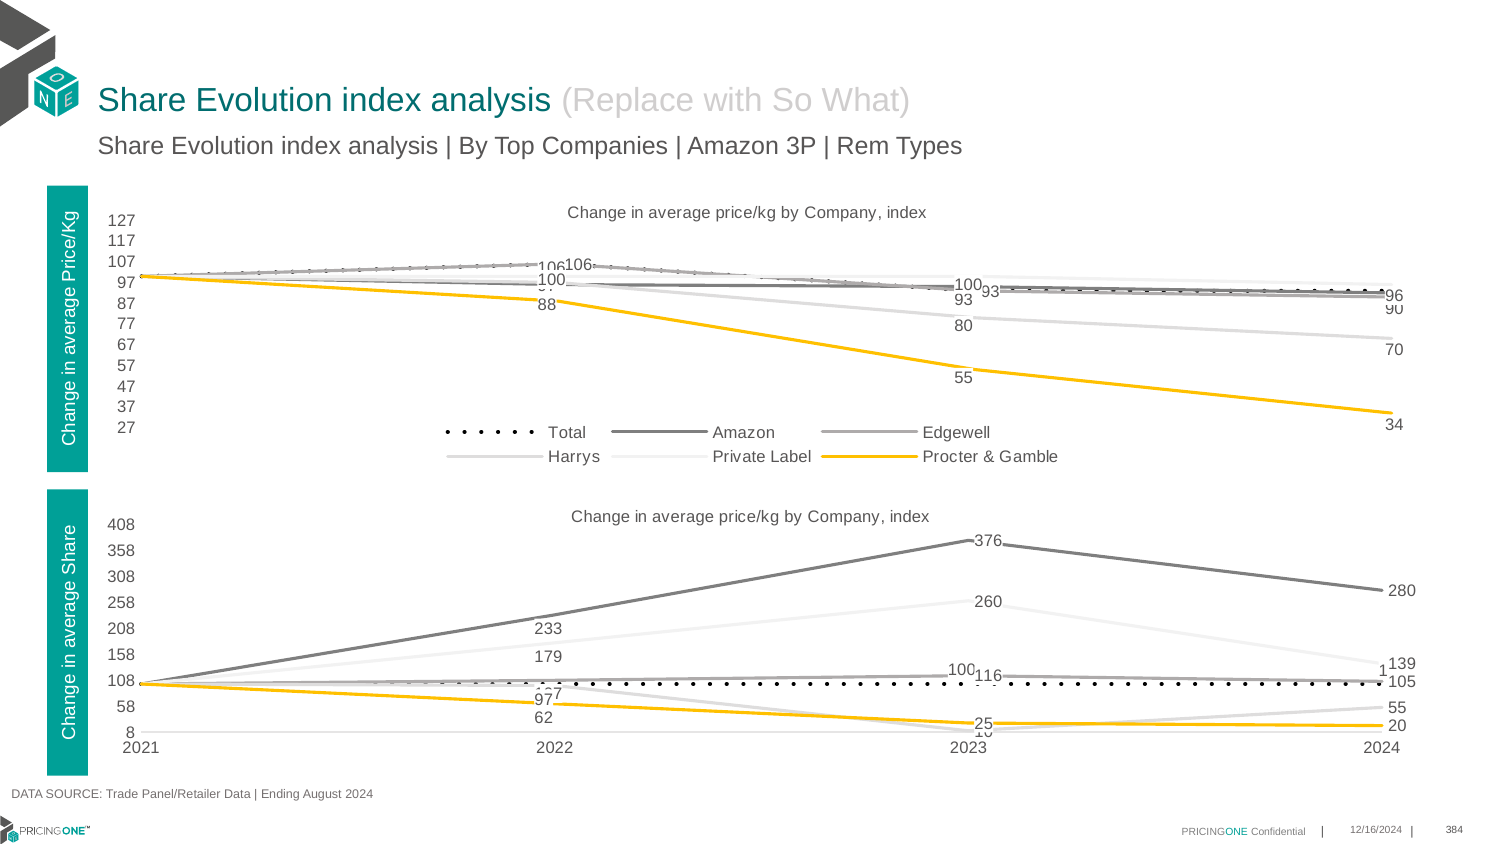

# Share Evolution index analysis (Replace with So What)
Share Evolution index analysis | By Top Companies | Amazon 3P | Rem Types

### Chart: Change in average price/kg by Company, index

| Category | Total | Amazon | Edgewell | Harrys | Private Label | Procter & Gamble |
|---|---|---|---|---|---|---|
| 2021 | 100.0 | 100.0 | 100.0 | 100.0 | 100.0 | 100.0 |
| 2022 | 106.0 | 96.0 | 106.0 | 97.0 | 100.0 | 88.0 |
| 2023 | 93.0 | 95.0 | 93.0 | 80.0 | 100.0 | 55.0 |
| 2024 | 93.0 | 92.0 | 90.0 | 70.0 | 96.0 | 34.0 |
Change in average Price/Kg

### Chart: Change in average price/kg by Company, index

| Category | Total | Amazon | Edgewell | Harrys | Private Label | Procter & Gamble |
|---|---|---|---|---|---|---|
| 2021 | 100.0 | 100.0 | 100.0 | 100.0 | 100.0 | 100.0 |
| 2022 | 100.0 | 233.0 | 107.0 | 97.0 | 179.0 | 62.0 |
| 2023 | 100.0 | 376.0 | 116.0 | 10.0 | 260.0 | 25.0 |
| 2024 | 100.0 | 280.0 | 105.0 | 55.0 | 139.0 | 20.0 |
Change in average Share
DATA SOURCE: Trade Panel/Retailer Data | Ending August 2024

12/16/2024
384